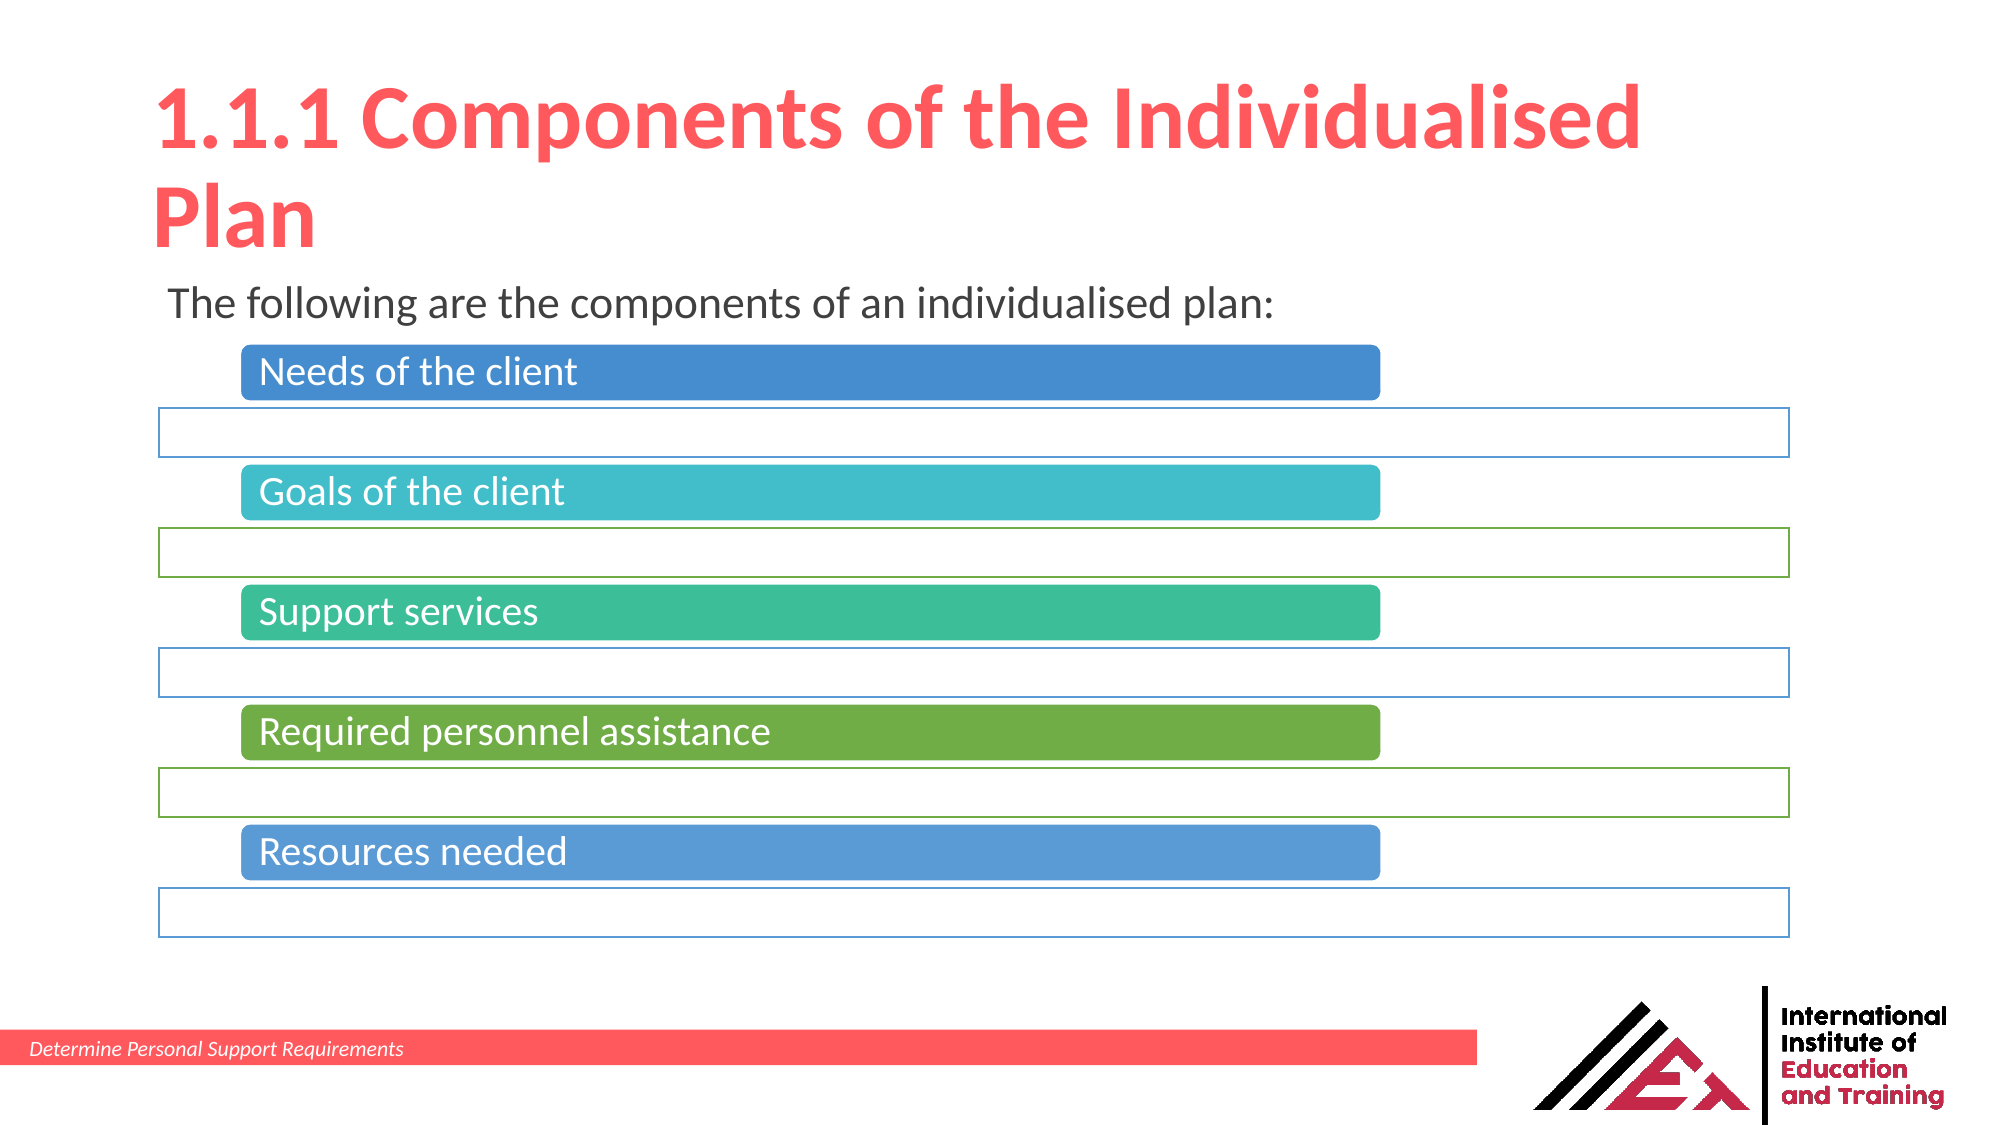

# 1.1.1 Components of the Individualised Plan
The following are the components of an individualised plan:

Needs of the client
Required personnel assistance
Resources needed
Support services
Goals of the client
Determine Personal Support Requirements